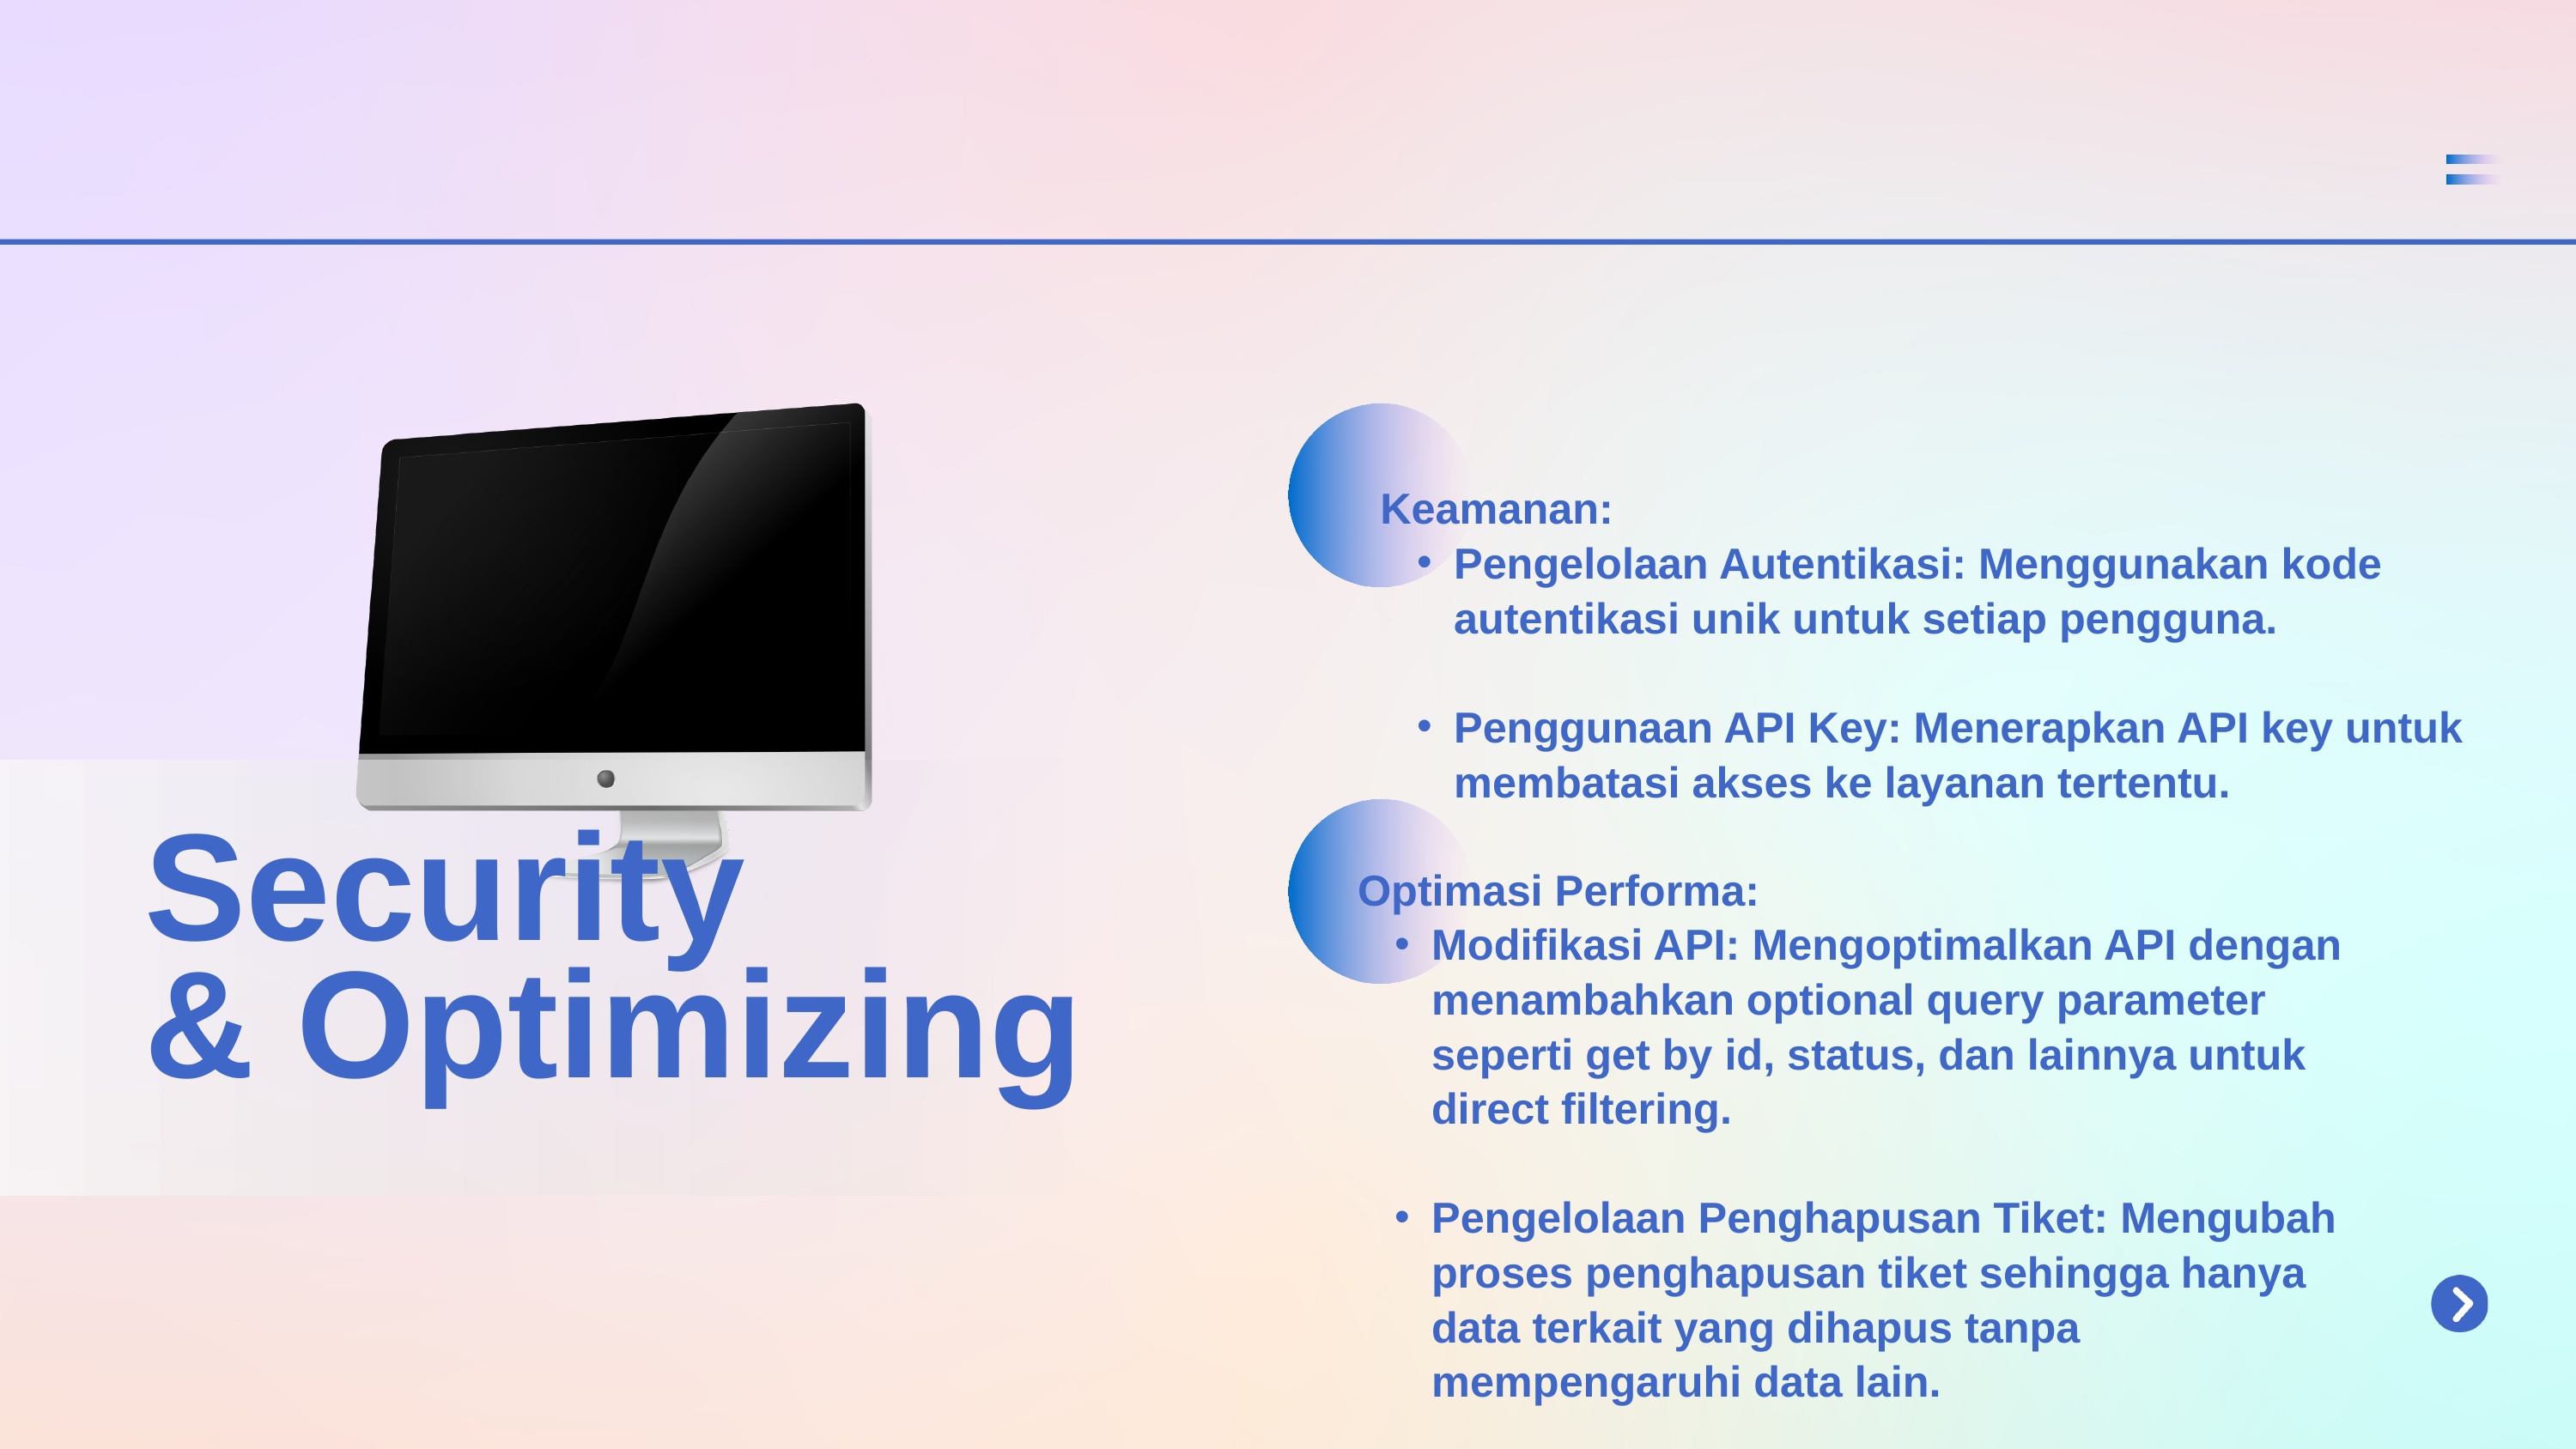

Keamanan:
Pengelolaan Autentikasi: Menggunakan kode autentikasi unik untuk setiap pengguna.

Penggunaan API Key: Menerapkan API key untuk membatasi akses ke layanan tertentu.

Security
Optimasi Performa:
Modifikasi API: Mengoptimalkan API dengan menambahkan optional query parameter seperti get by id, status, dan lainnya untuk direct filtering.

Pengelolaan Penghapusan Tiket: Mengubah proses penghapusan tiket sehingga hanya data terkait yang dihapus tanpa mempengaruhi data lain.

& Optimizing